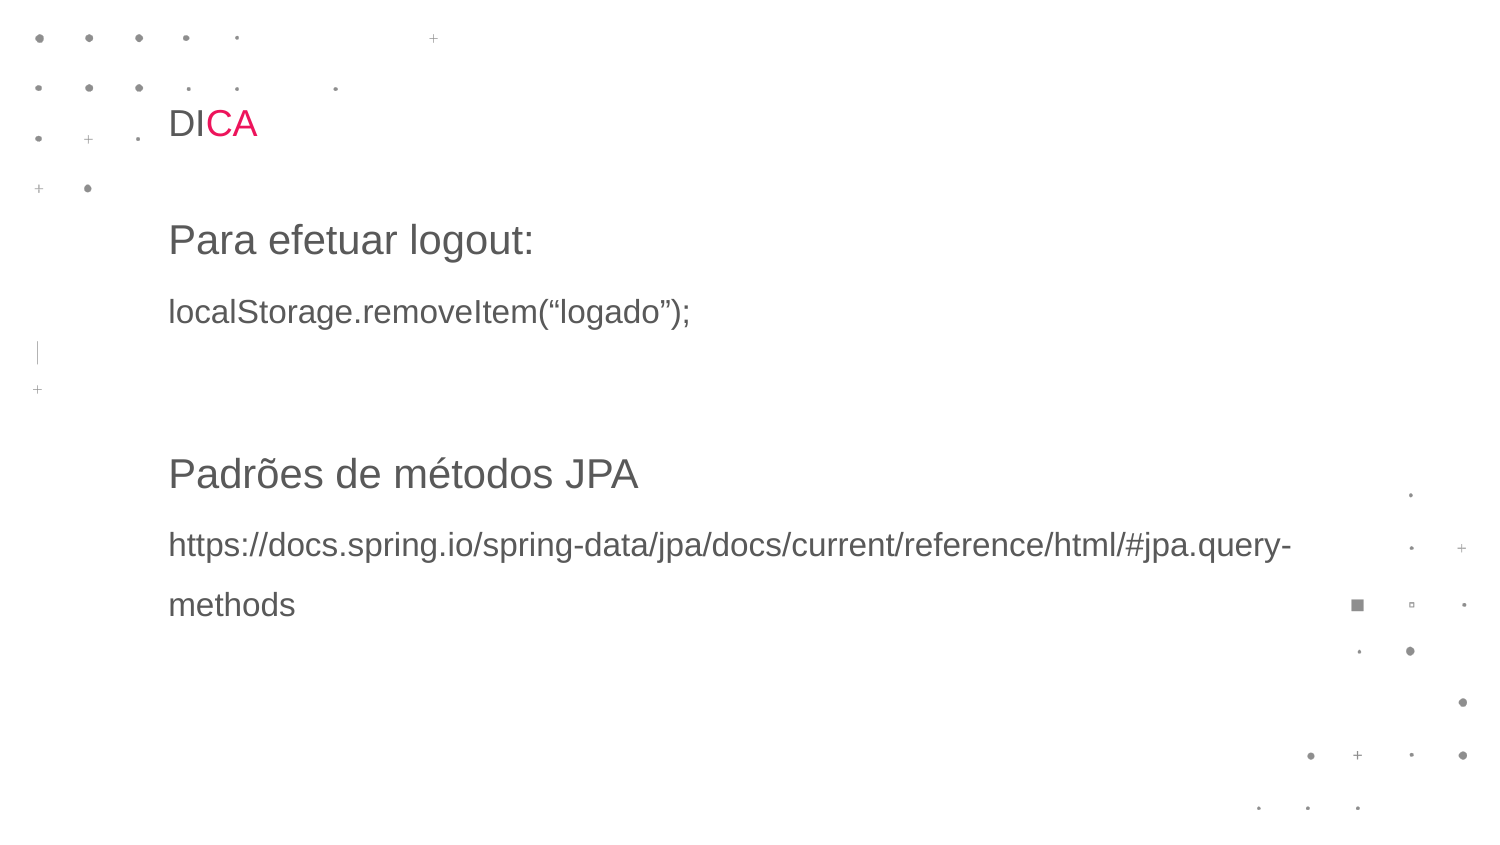

DICA
Para efetuar logout:
localStorage.removeItem(“logado”);

Padrões de métodos JPA
https://docs.spring.io/spring-data/jpa/docs/current/reference/html/#jpa.query-methods